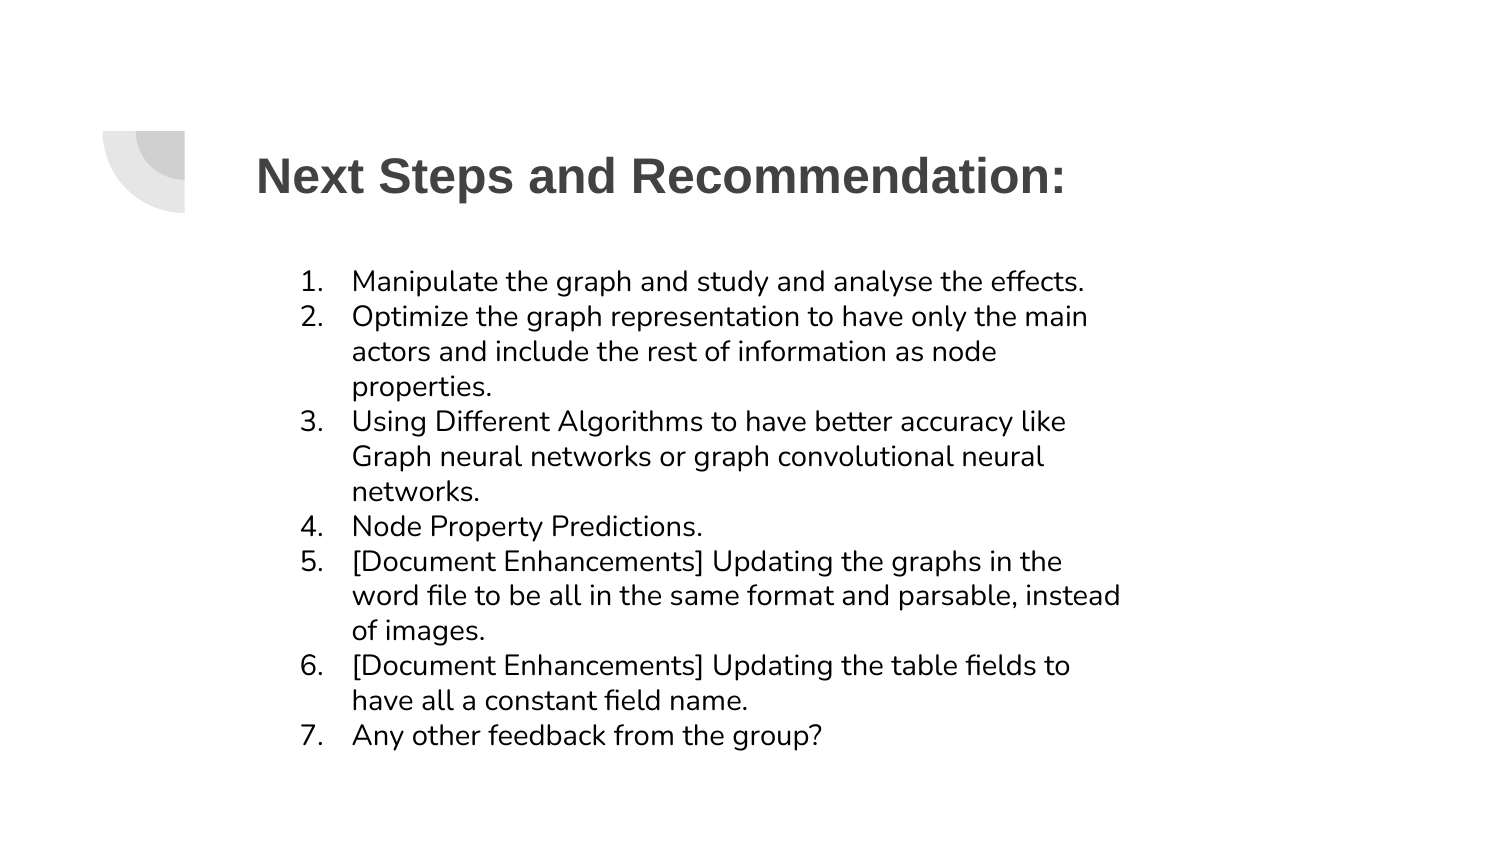

# Next Steps and Recommendation:
Manipulate the graph and study and analyse the effects.
Optimize the graph representation to have only the main actors and include the rest of information as node properties.
Using Different Algorithms to have better accuracy like Graph neural networks or graph convolutional neural networks.
Node Property Predictions.
[Document Enhancements] Updating the graphs in the word file to be all in the same format and parsable, instead of images.
[Document Enhancements] Updating the table fields to have all a constant field name.
Any other feedback from the group?